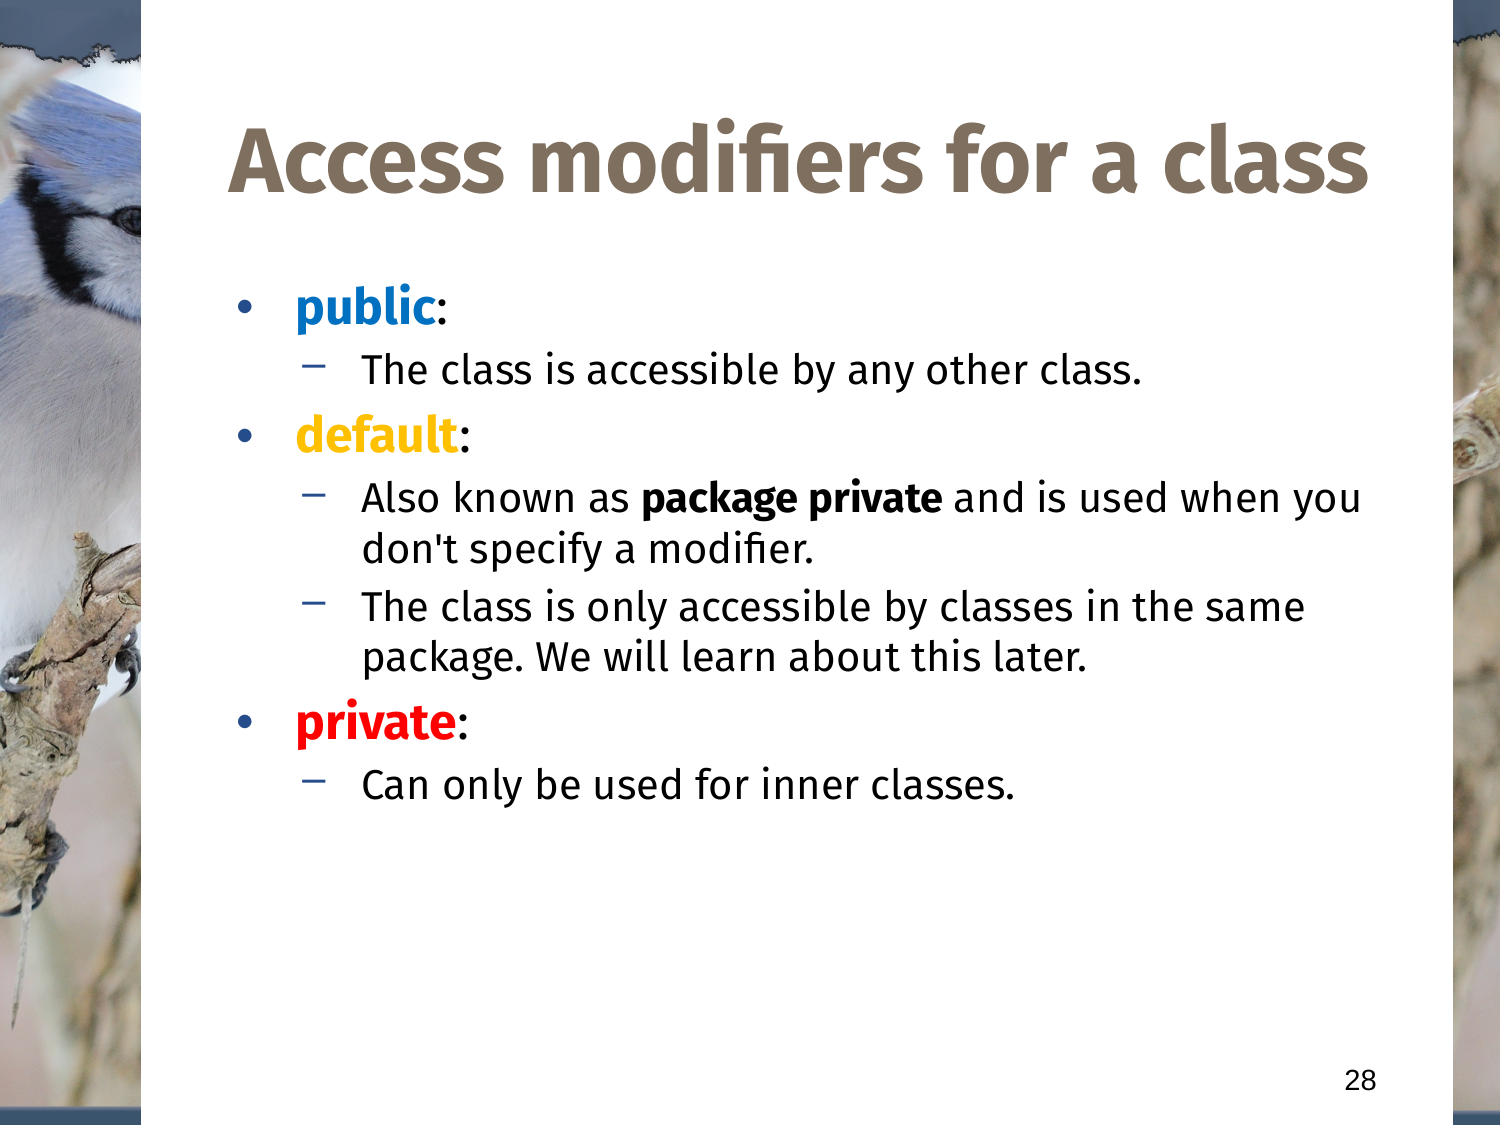

Access modifiers for a class
public:
The class is accessible by any other class.
default:
Also known as package private and is used when you don't specify a modifier.
The class is only accessible by classes in the same package. We will learn about this later.
private:
Can only be used for inner classes.